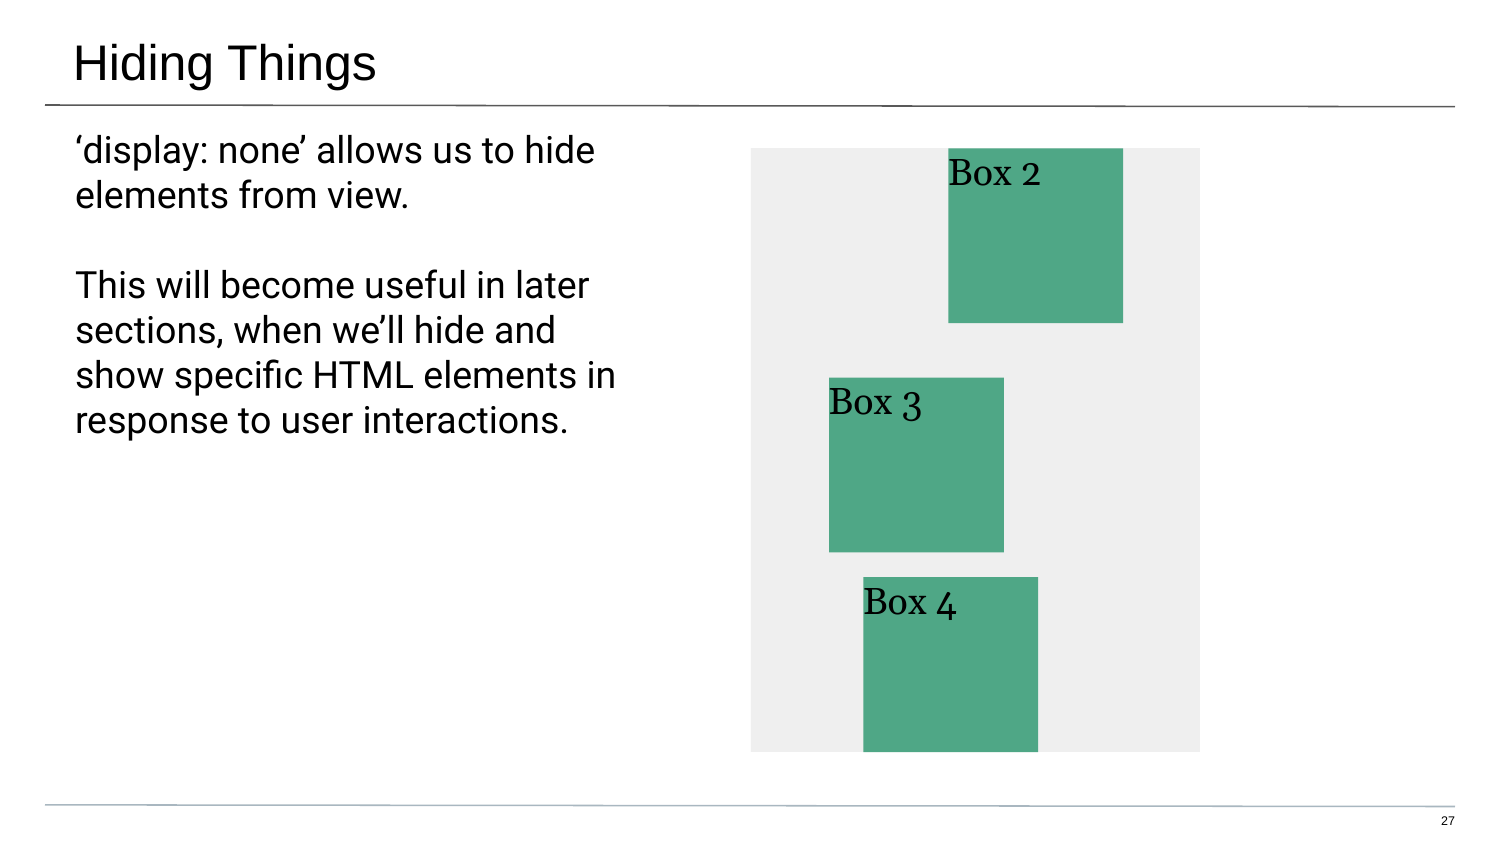

# Hiding Things

‘display: none’ allows us to hide elements from view.

This will become useful in later sections, when we’ll hide and show specific HTML elements in response to user interactions.

Box 2
Box 3
Box 4